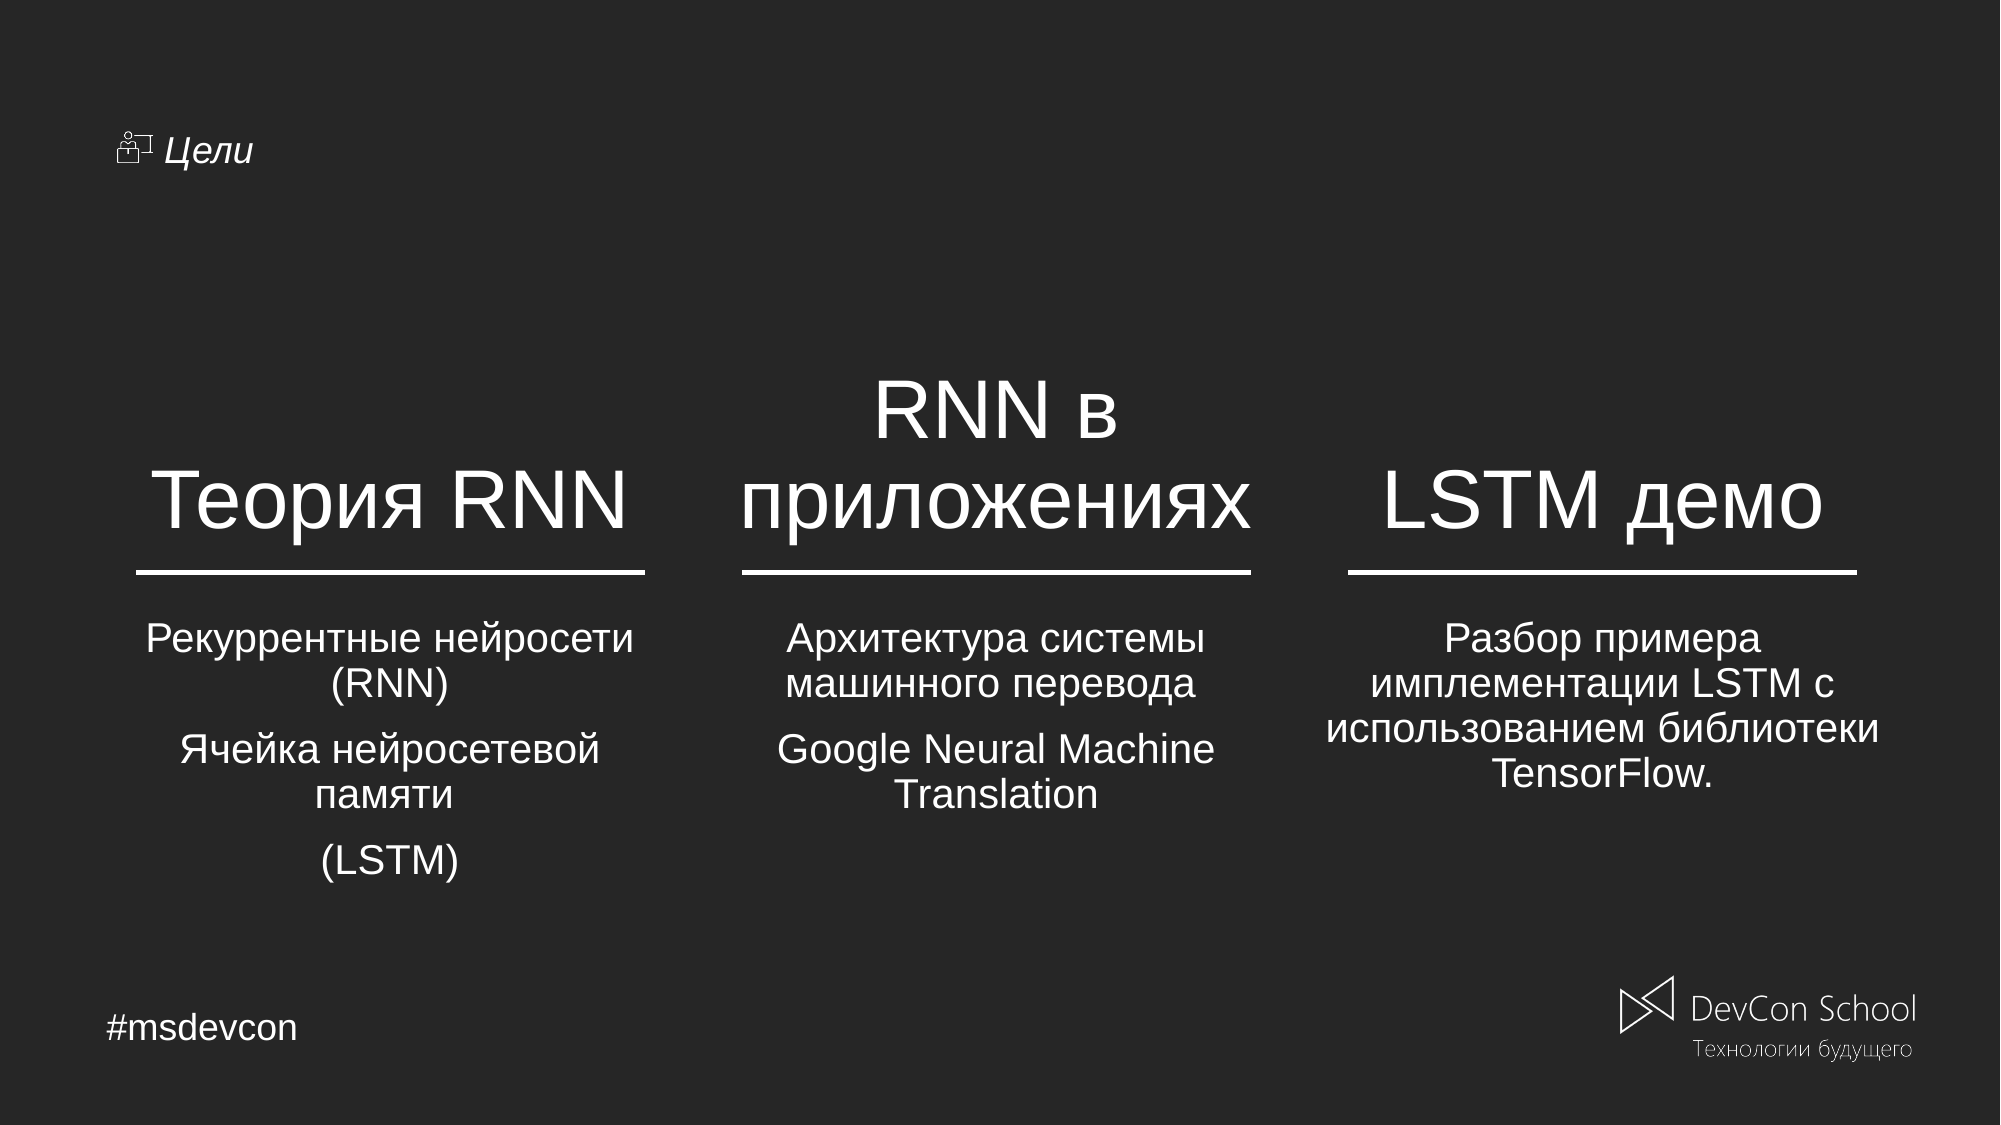

LSTM демо
# Теория RNN
RNN в приложениях
Рекуррентные нейросети (RNN)
Ячейка нейросетевой памяти
(LSTM)
Разбор примера имплементации LSTM с использованием библиотеки TensorFlow.
Архитектура системы машинного перевода
Google Neural Machine Translation